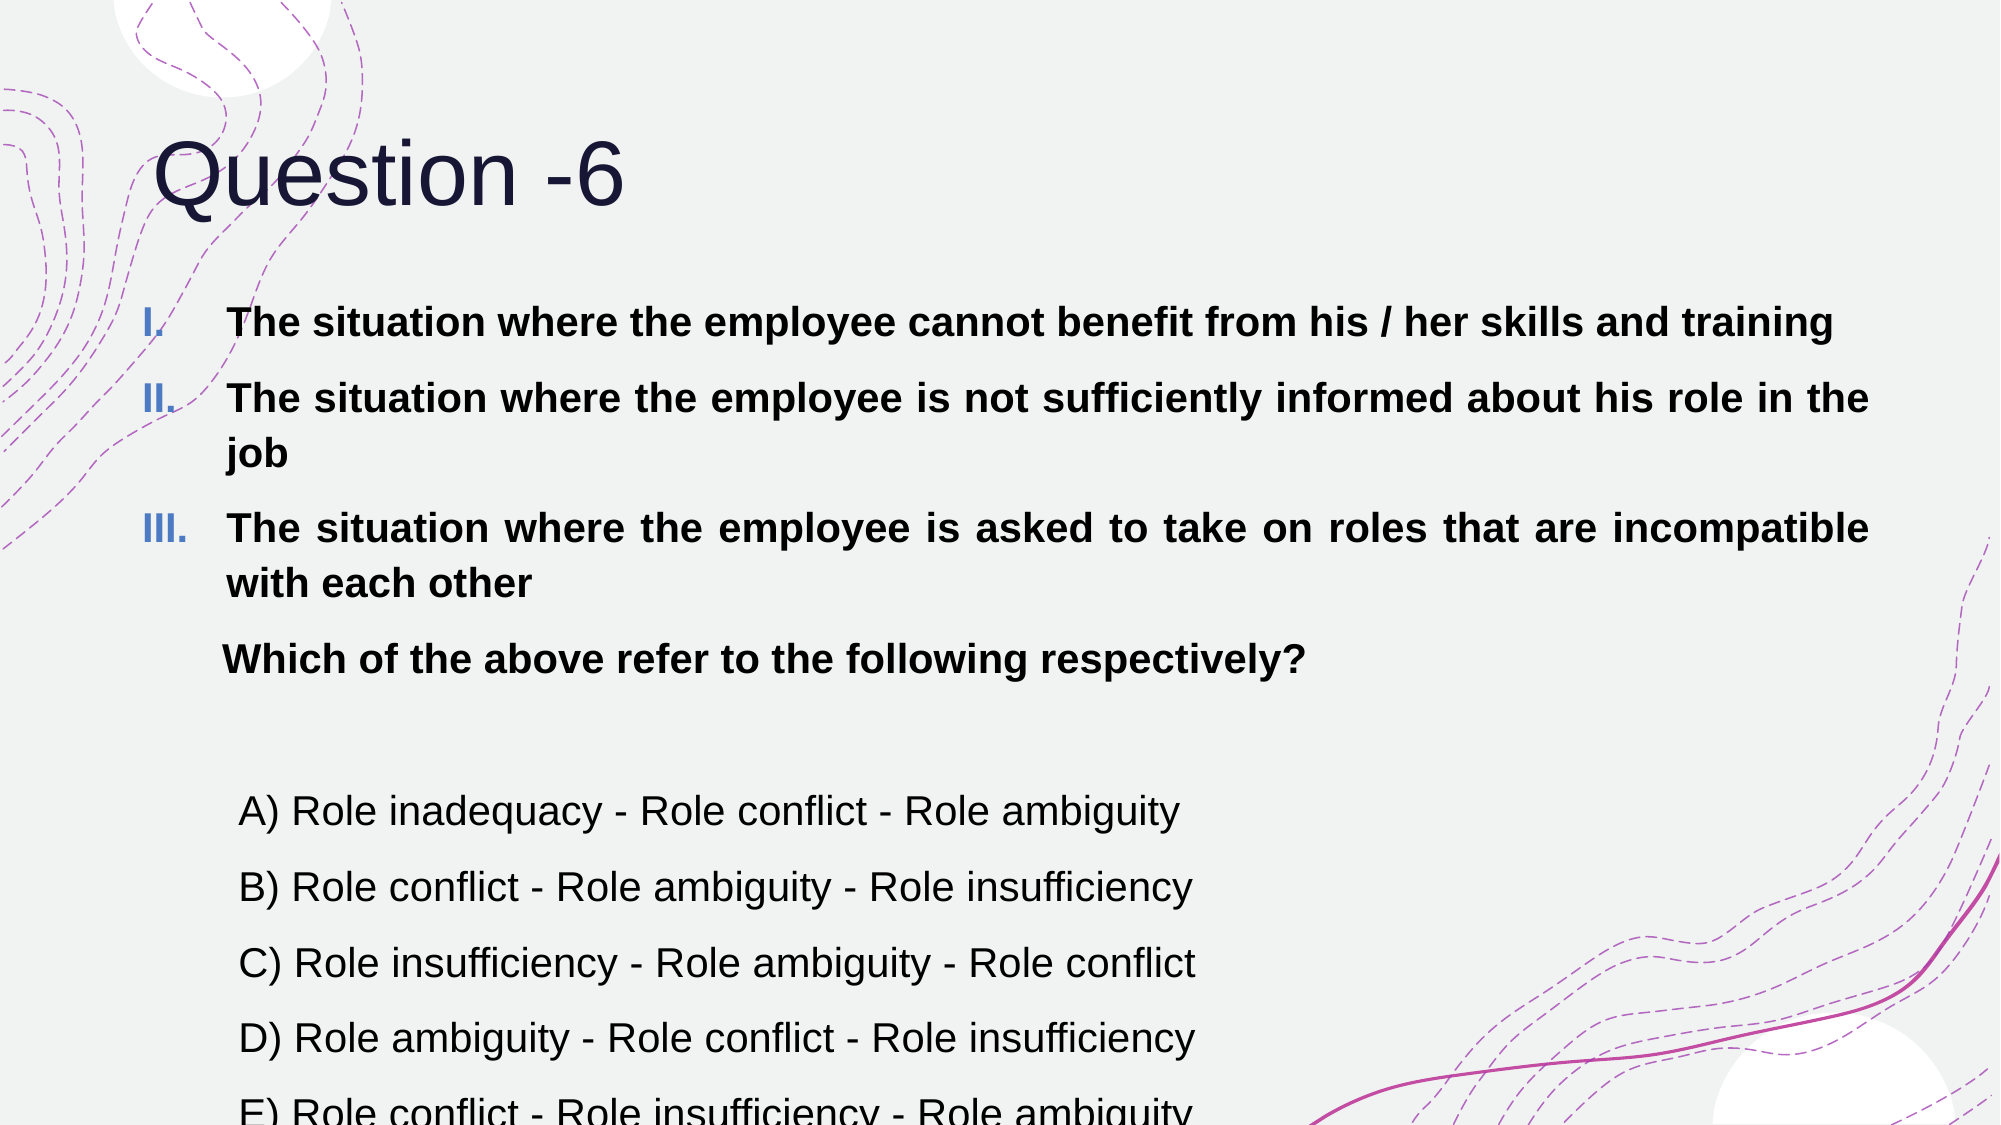

# Question -6
The situation where the employee cannot benefit from his / her skills and training
The situation where the employee is not sufficiently informed about his role in the job
The situation where the employee is asked to take on roles that are incompatible with each other
Which of the above refer to the following respectively?

A) Role inadequacy - Role conflict - Role ambiguity
B) Role conflict - Role ambiguity - Role insufficiency
C) Role insufficiency - Role ambiguity - Role conflict
D) Role ambiguity - Role conflict - Role insufficiency
E) Role conflict - Role insufficiency - Role ambiguity